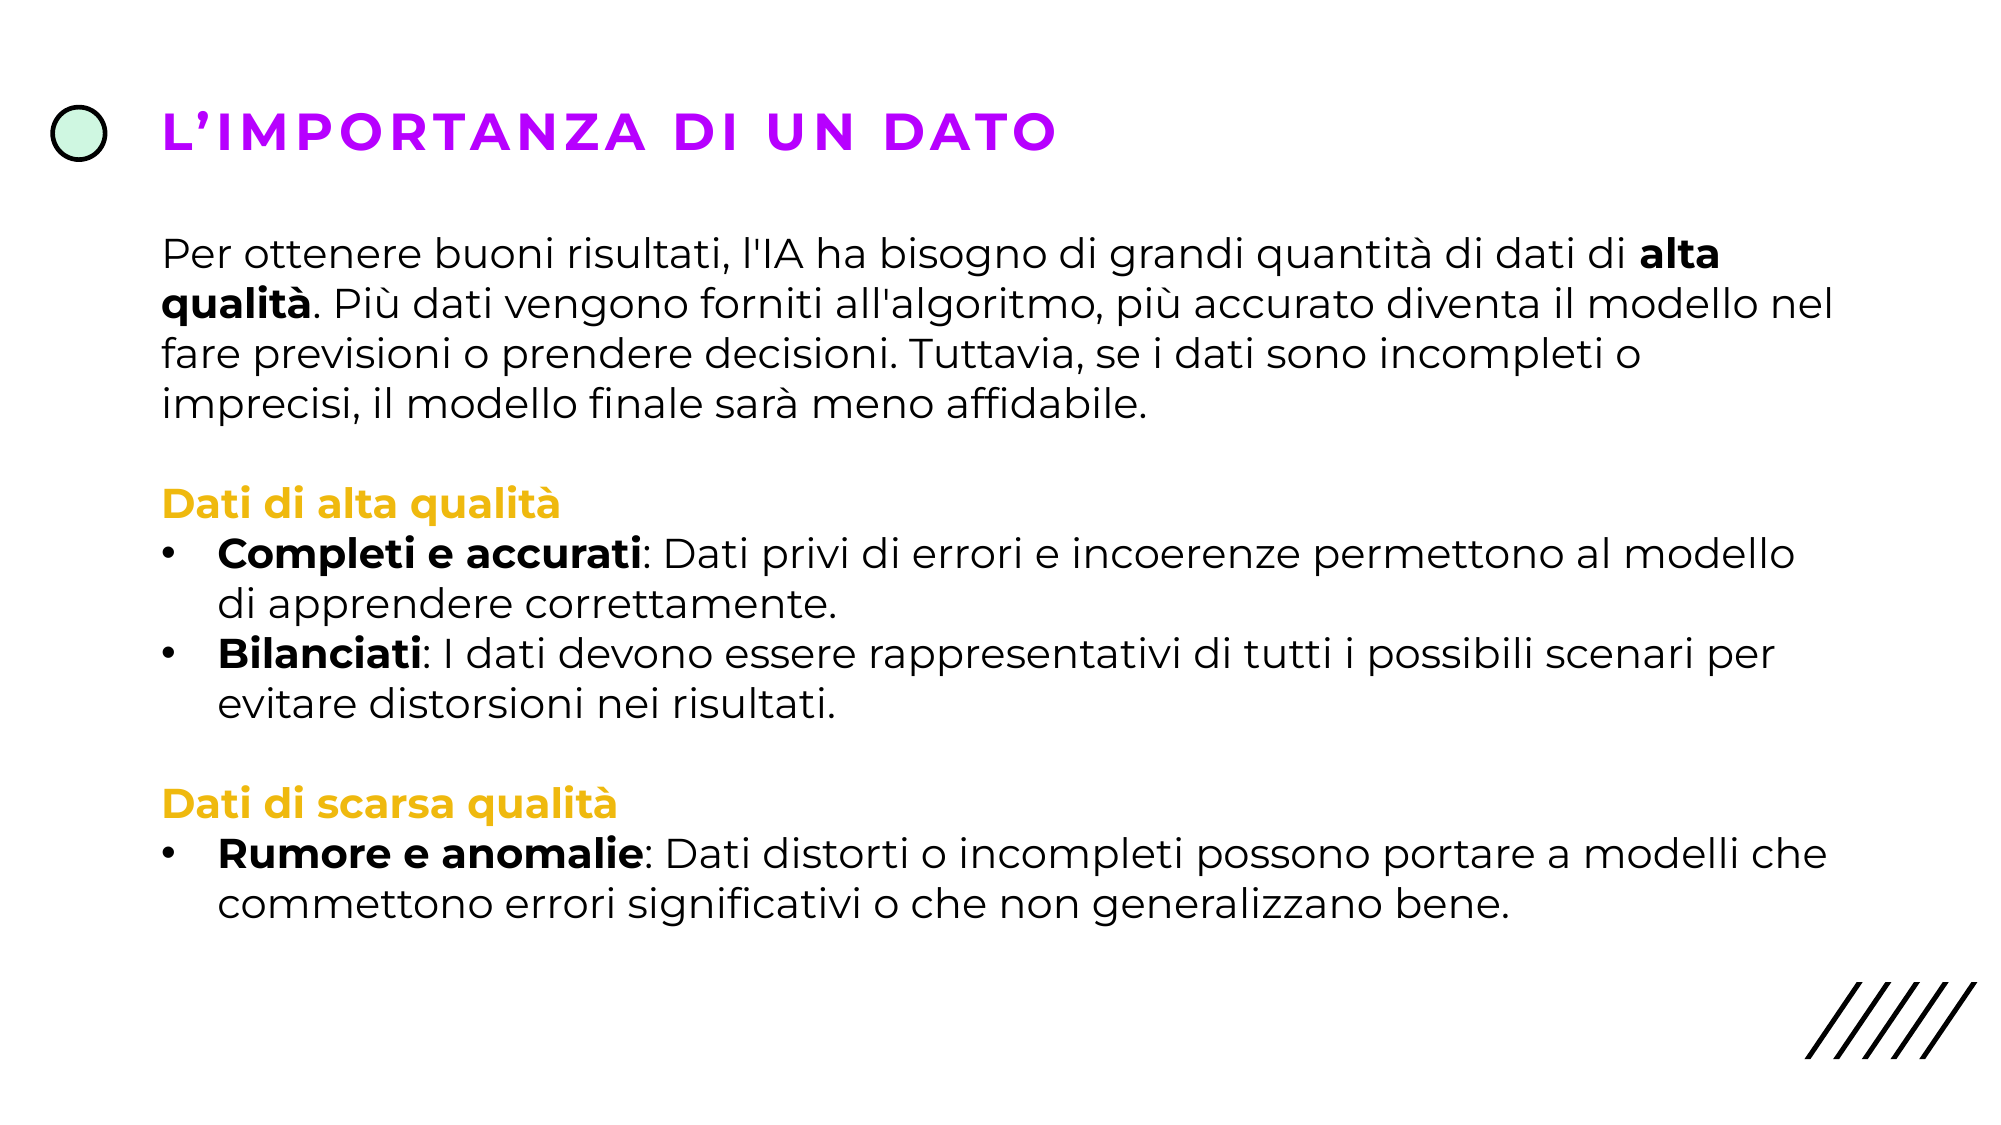

L’importanza di un dato
Per ottenere buoni risultati, l'IA ha bisogno di grandi quantità di dati di alta qualità. Più dati vengono forniti all'algoritmo, più accurato diventa il modello nel fare previsioni o prendere decisioni. Tuttavia, se i dati sono incompleti o imprecisi, il modello finale sarà meno affidabile.

Dati di alta qualità
Completi e accurati: Dati privi di errori e incoerenze permettono al modello di apprendere correttamente.
Bilanciati: I dati devono essere rappresentativi di tutti i possibili scenari per evitare distorsioni nei risultati.

Dati di scarsa qualità
Rumore e anomalie: Dati distorti o incompleti possono portare a modelli che commettono errori significativi o che non generalizzano bene.